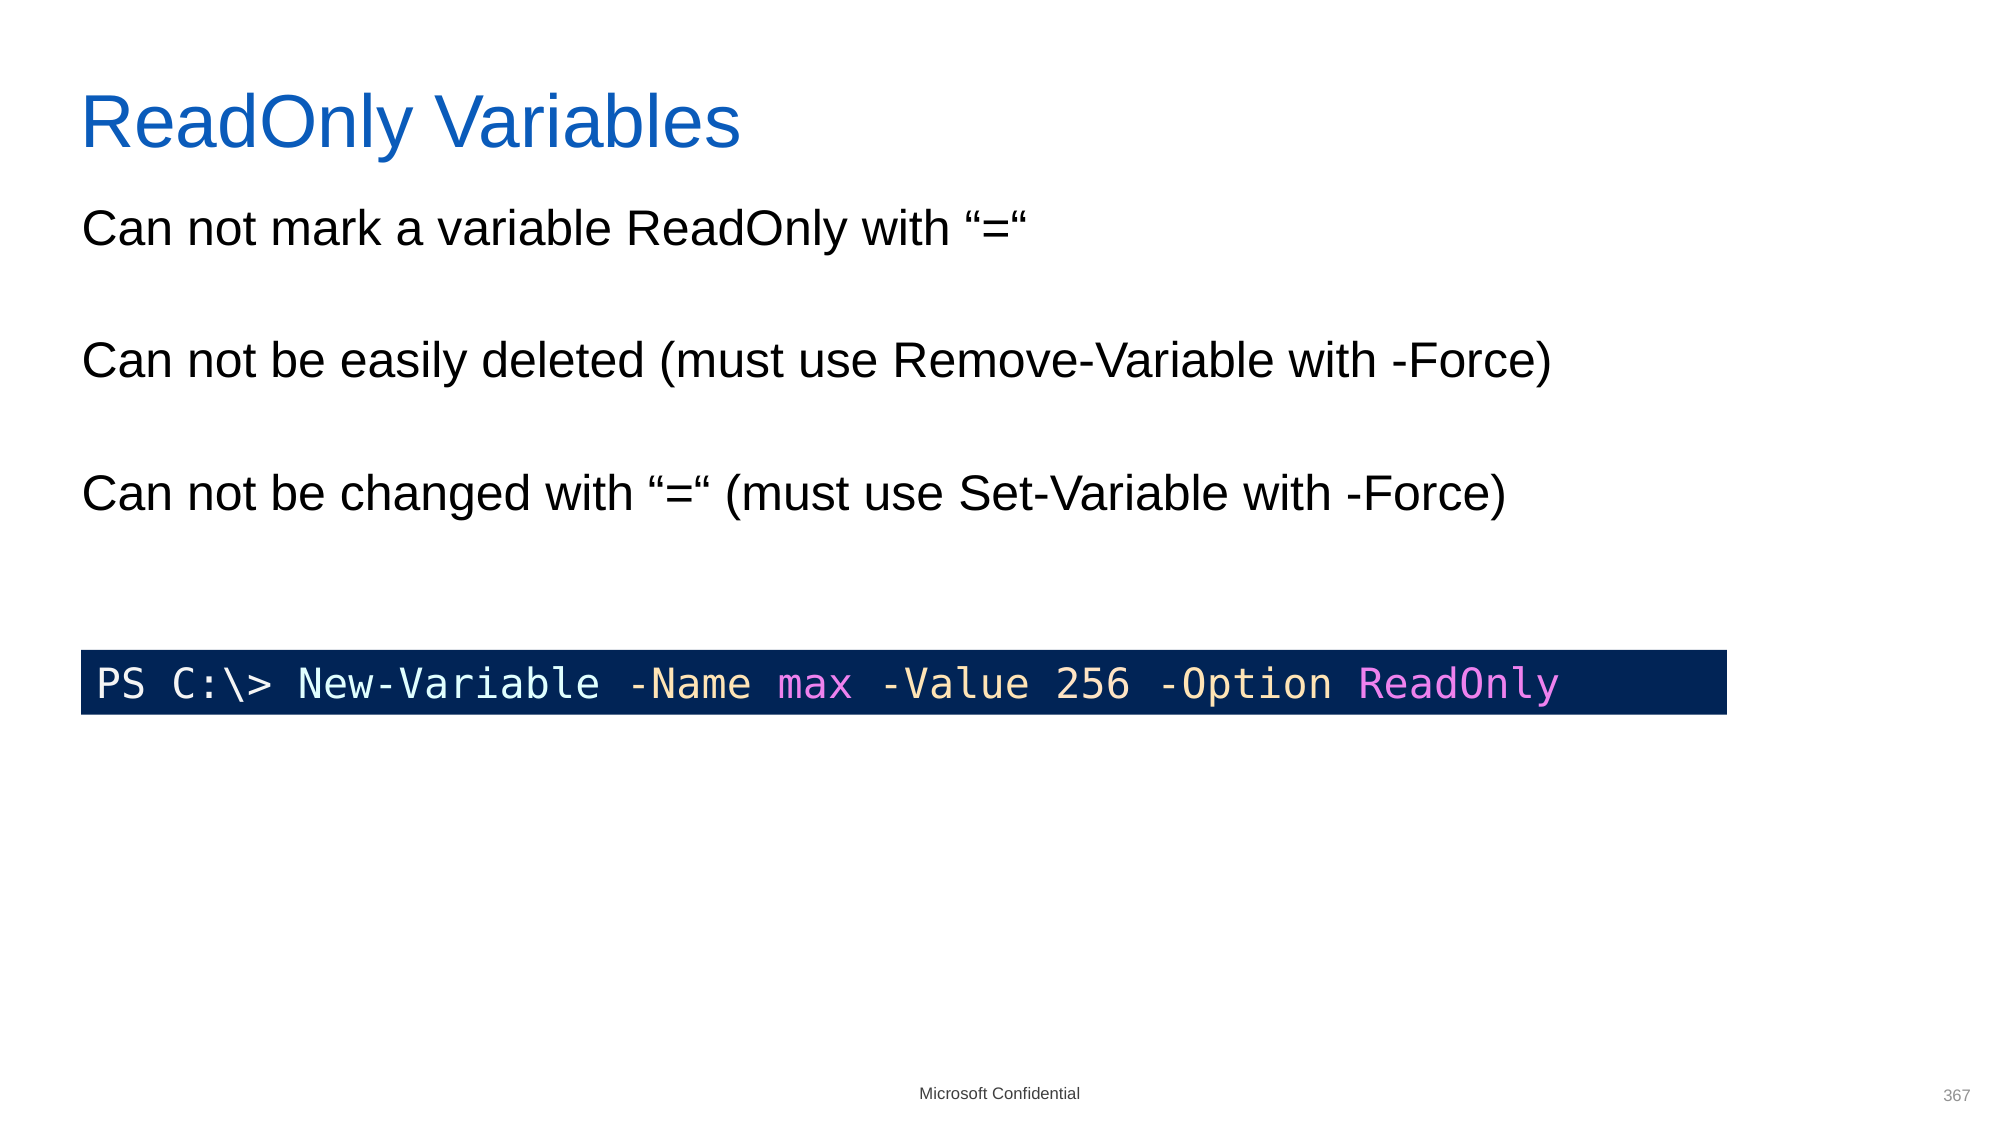

# ReadOnly Variables
Can not mark a variable ReadOnly with “=“

Can not be easily deleted (must use Remove-Variable with -Force)

Can not be changed with “=“ (must use Set-Variable with -Force)

User Defines
PS C:\> New-Variable -Name max -Value 256 -Option ReadOnly
367